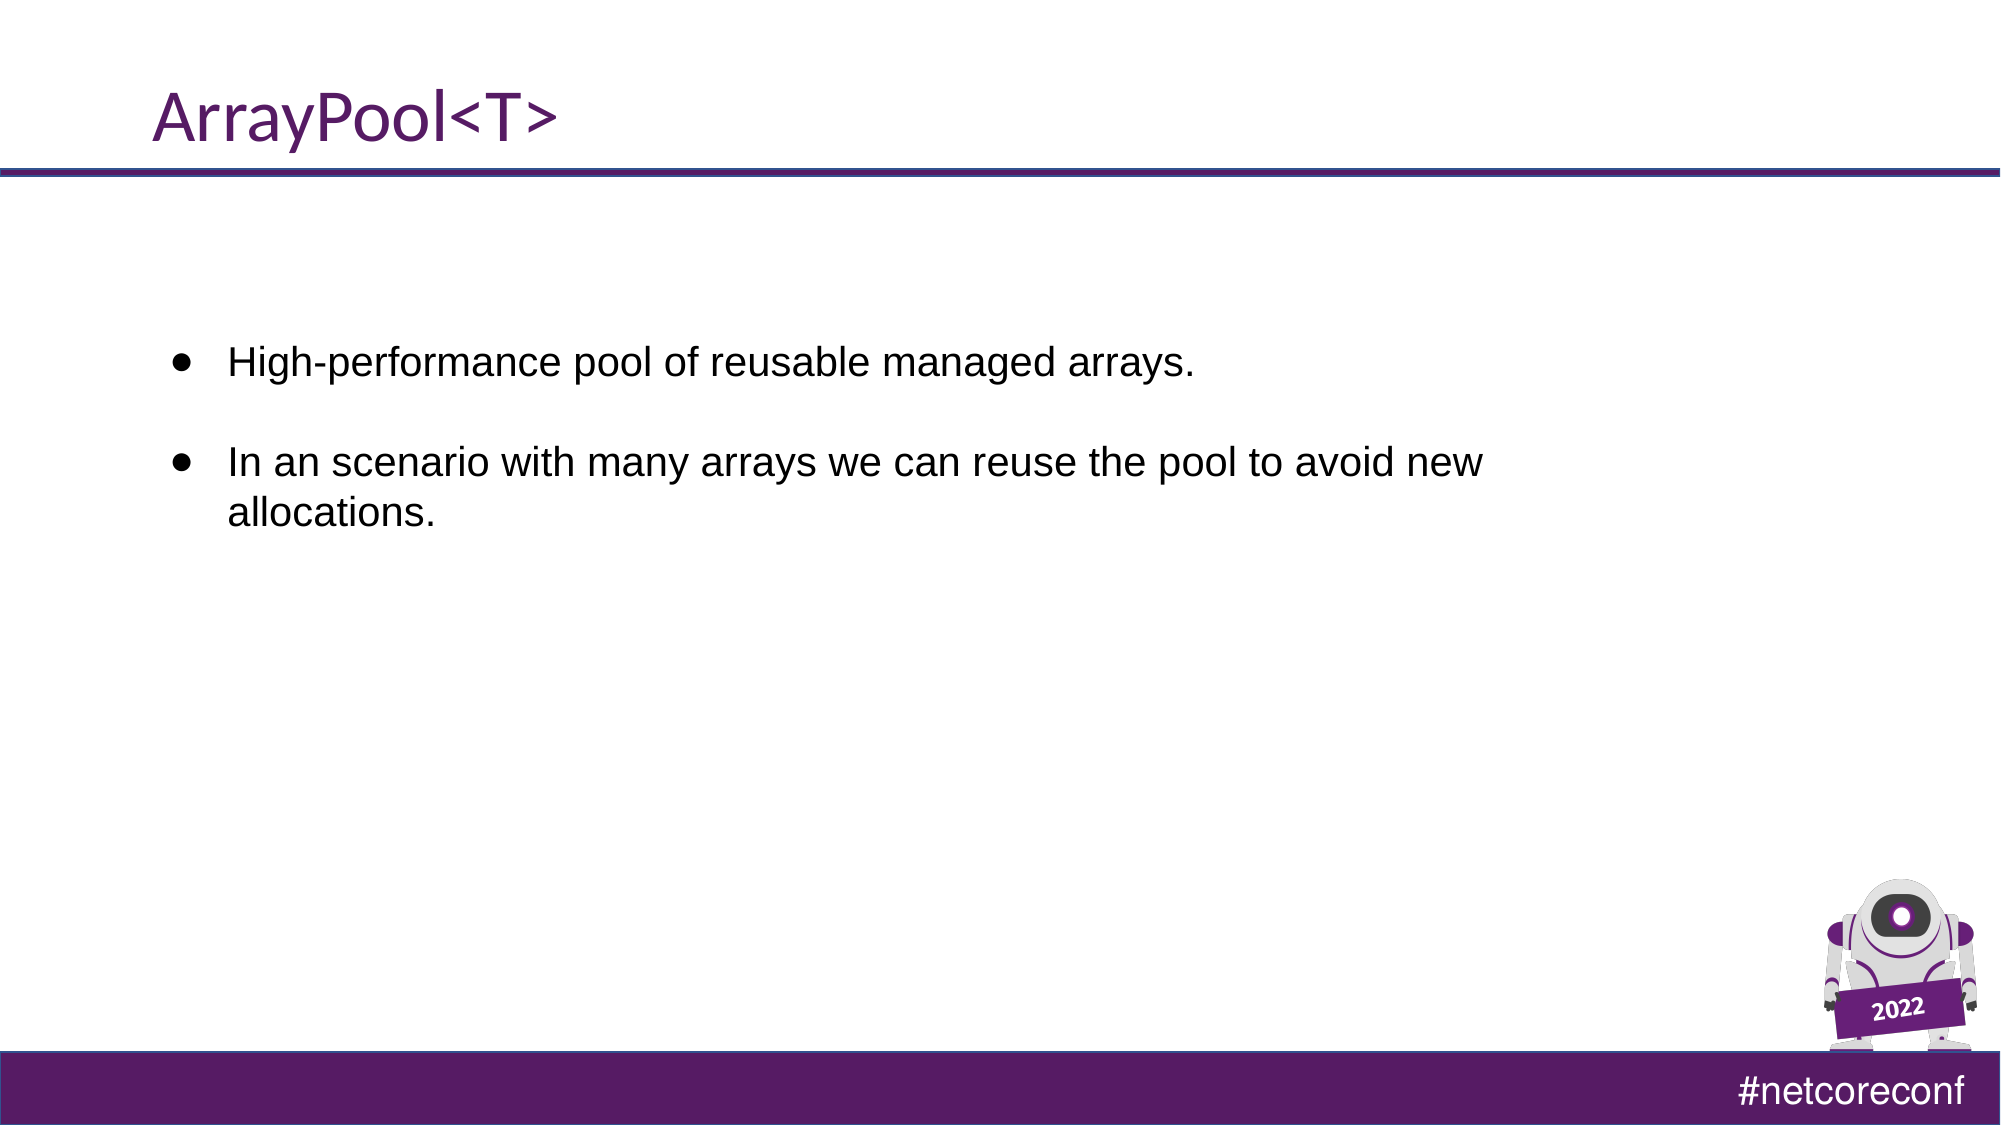

# ArrayPool<T>
High-performance pool of reusable managed arrays.

In an scenario with many arrays we can reuse the pool to avoid new allocations.